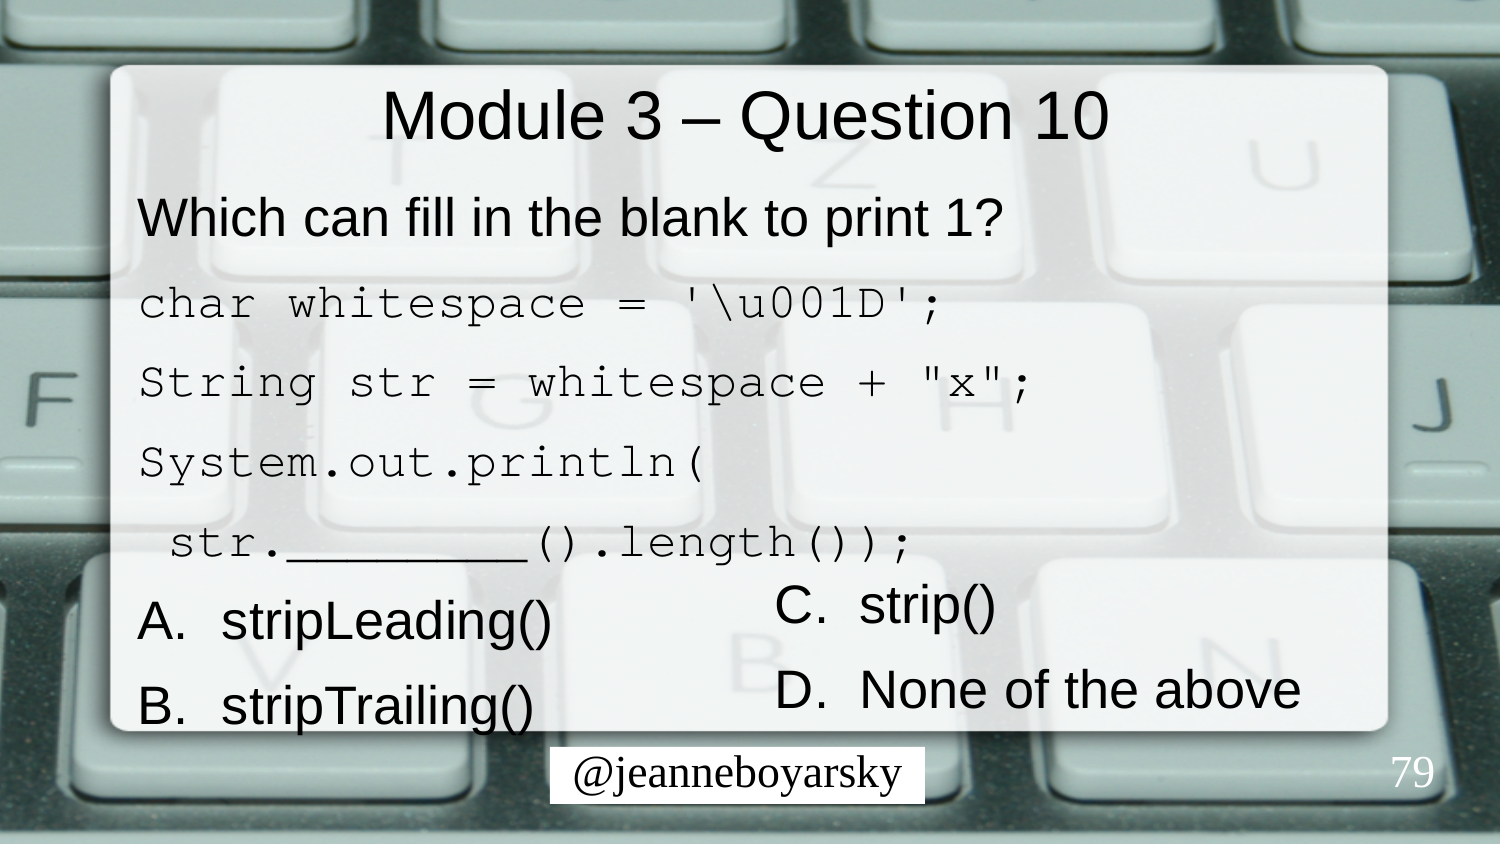

# Module 3 – Question 10
Which can fill in the blank to print 1?
char whitespace = '\u001D';
String str = whitespace + "x";
System.out.println(
 str.________().length());
stripLeading()
stripTrailing()

strip()
None of the above
79